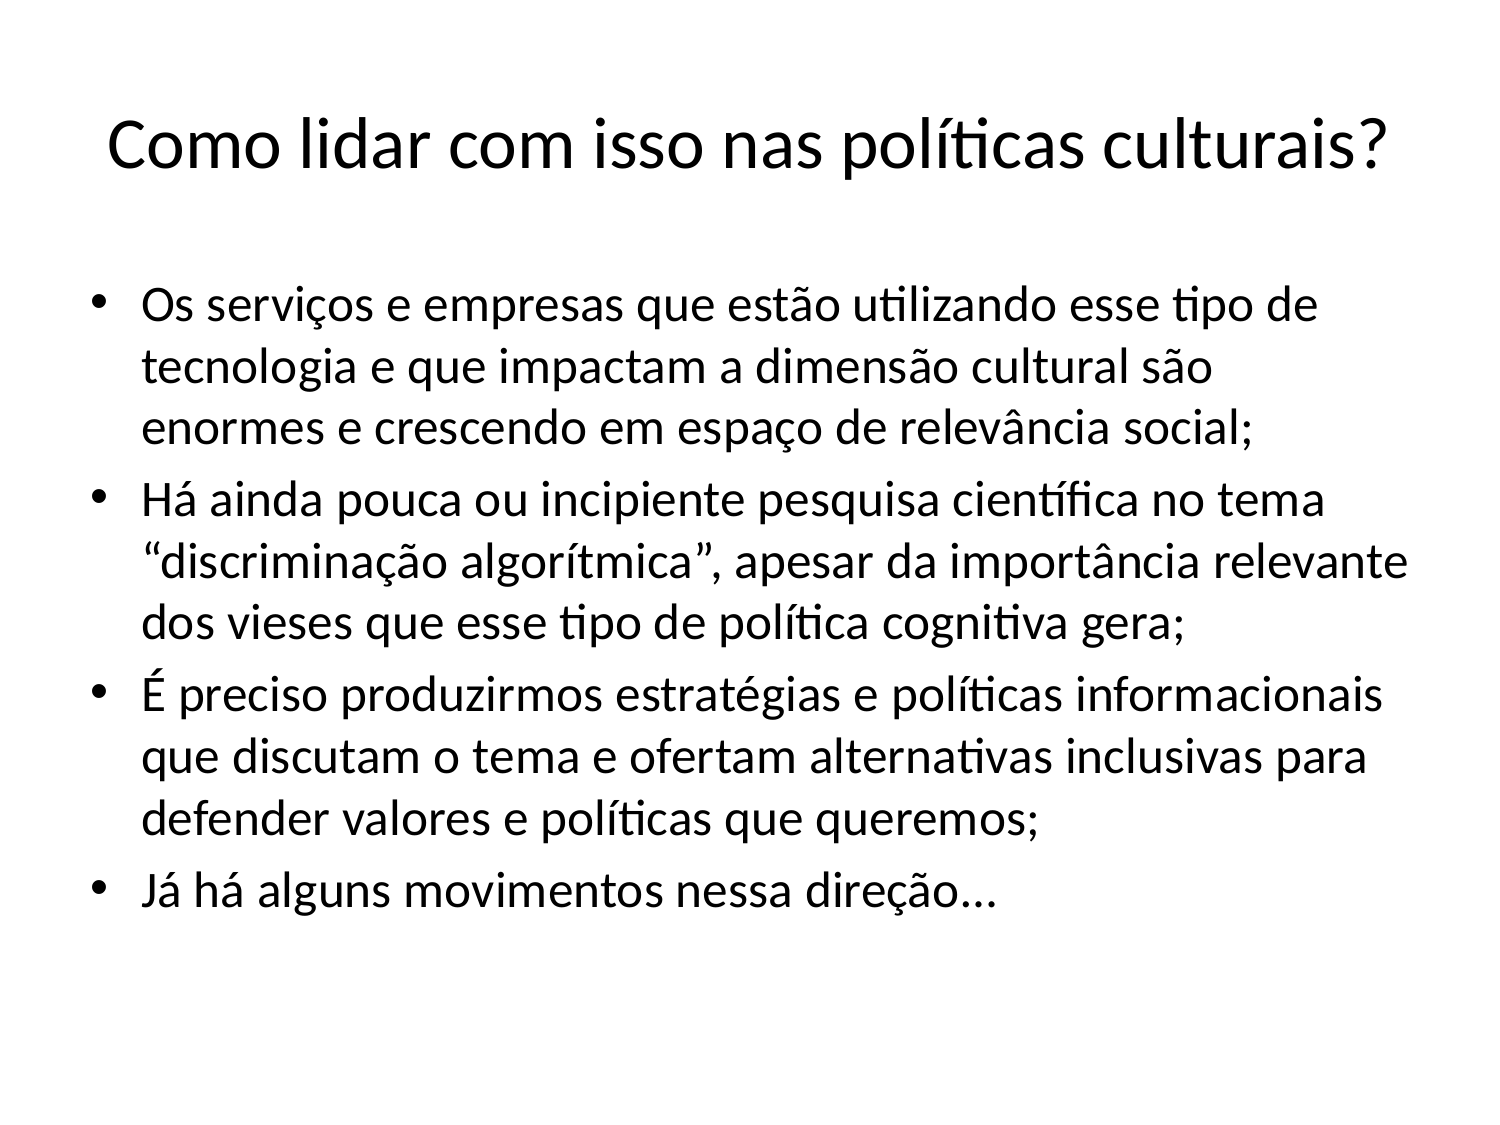

# Como lidar com isso nas políticas culturais?
Os serviços e empresas que estão utilizando esse tipo de tecnologia e que impactam a dimensão cultural são enormes e crescendo em espaço de relevância social;
Há ainda pouca ou incipiente pesquisa científica no tema “discriminação algorítmica”, apesar da importância relevante dos vieses que esse tipo de política cognitiva gera;
É preciso produzirmos estratégias e políticas informacionais que discutam o tema e ofertam alternativas inclusivas para defender valores e políticas que queremos;
Já há alguns movimentos nessa direção…